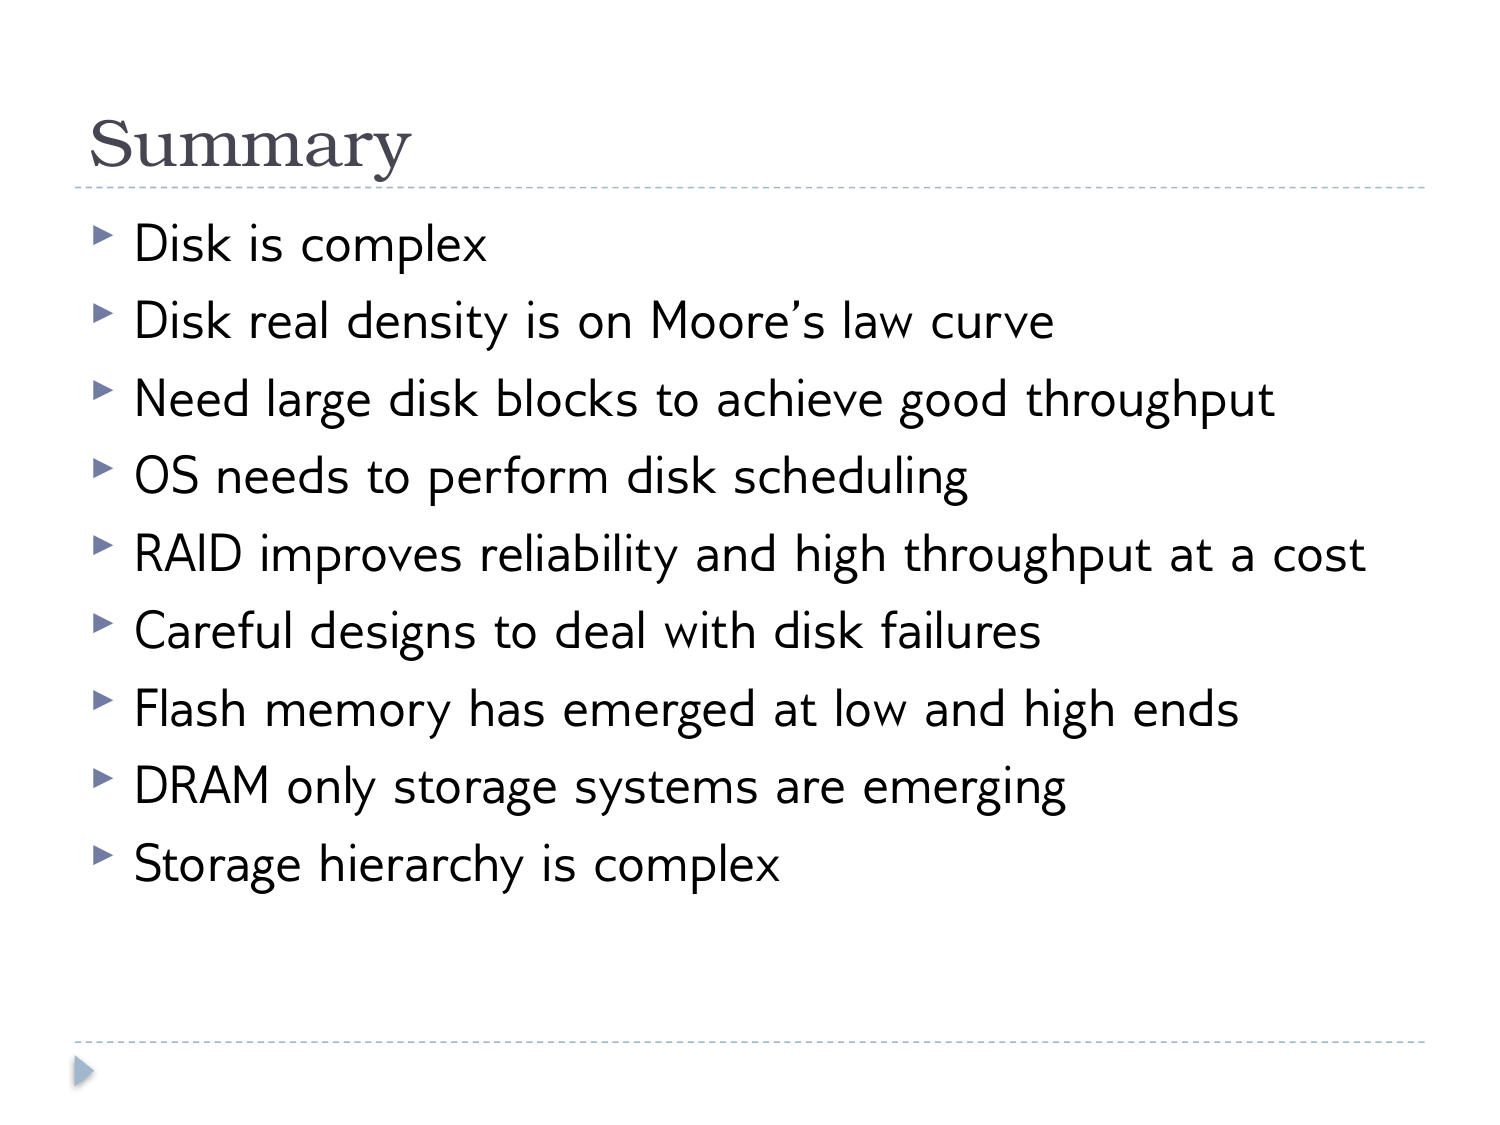

# Summary
Disk is complex
Disk real density is on Moore’s law curve
Need large disk blocks to achieve good throughput
OS needs to perform disk scheduling
RAID improves reliability and high throughput at a cost
Careful designs to deal with disk failures
Flash memory has emerged at low and high ends
DRAM only storage systems are emerging
Storage hierarchy is complex